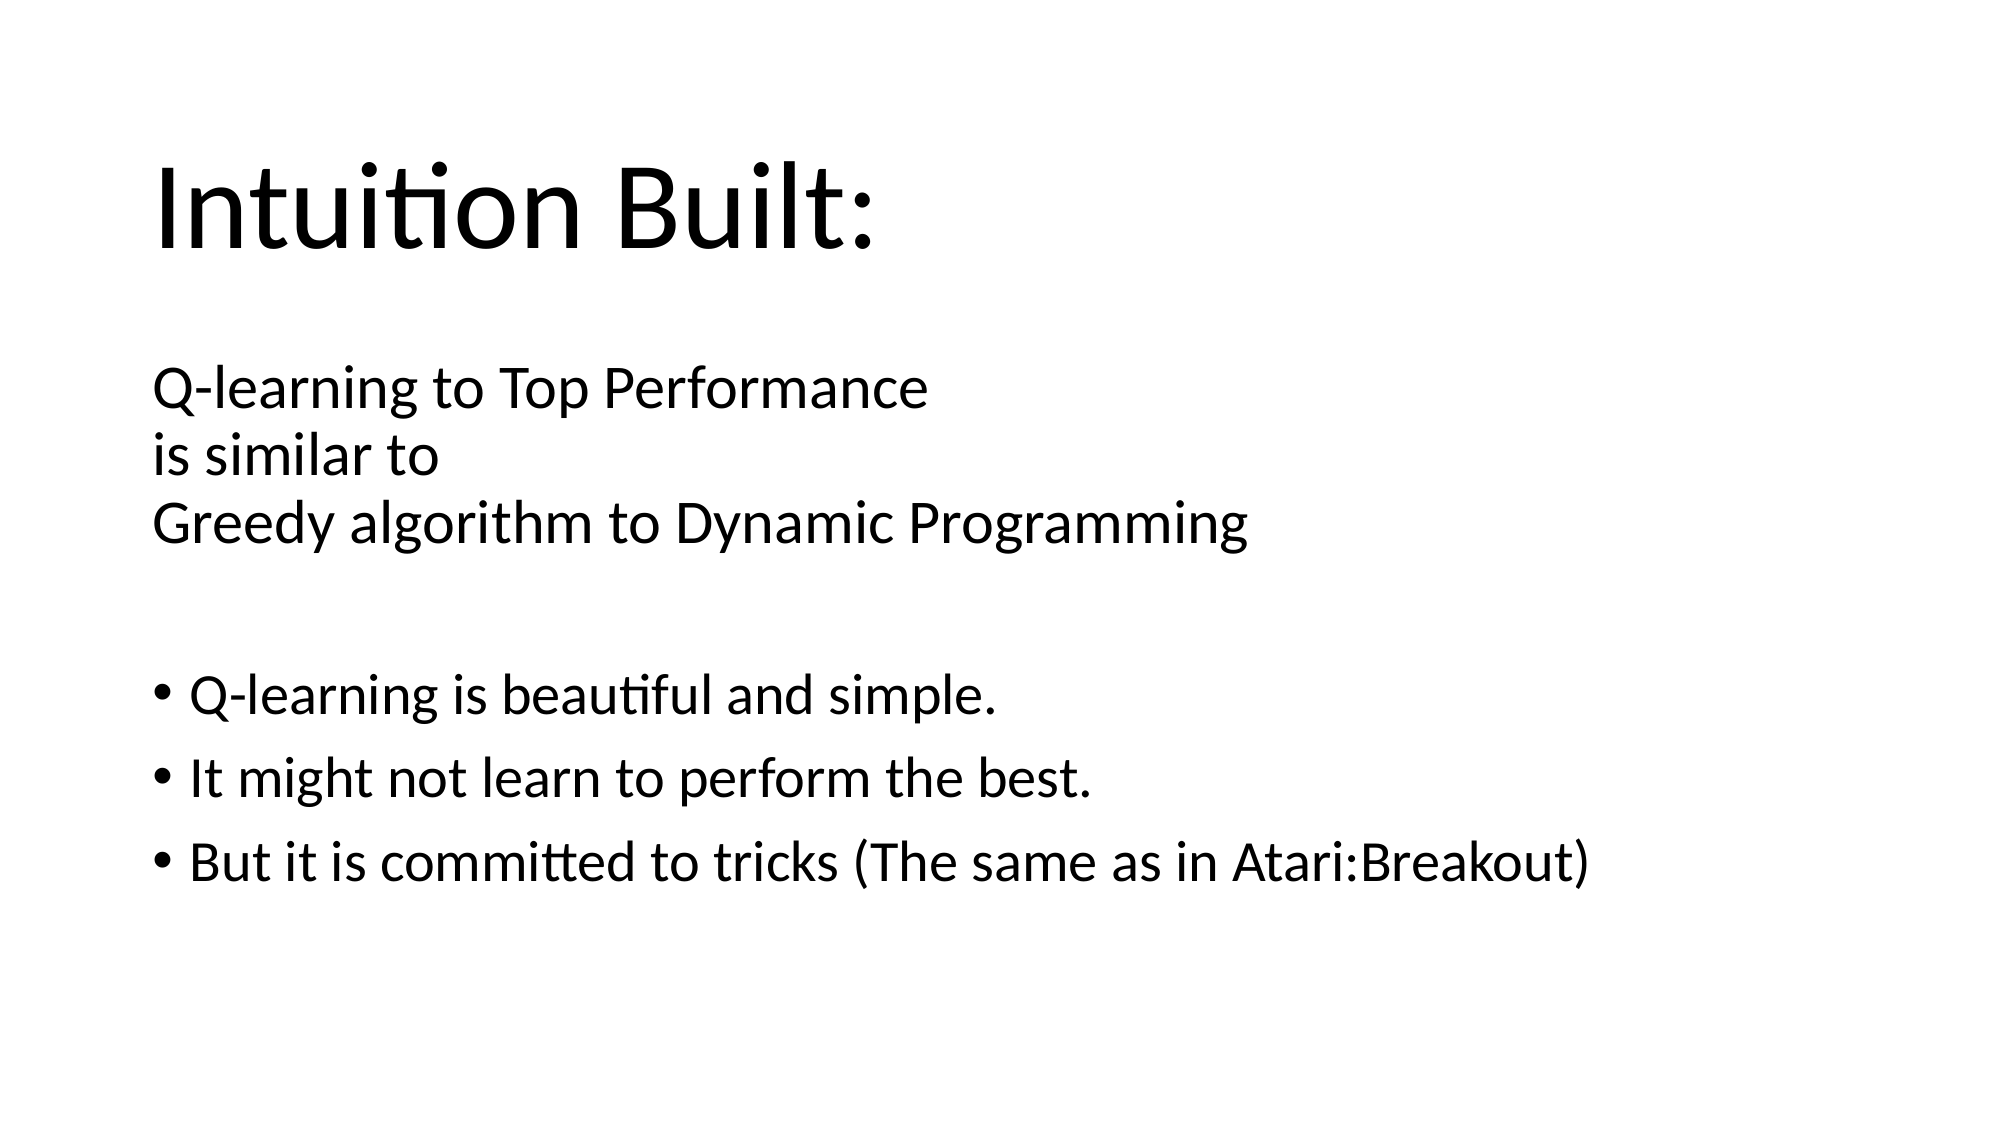

Intuition Built:
# Q-learning to Top Performance is similar to Greedy algorithm to Dynamic Programming
Q-learning is beautiful and simple.
It might not learn to perform the best.
But it is committed to tricks (The same as in Atari:Breakout)